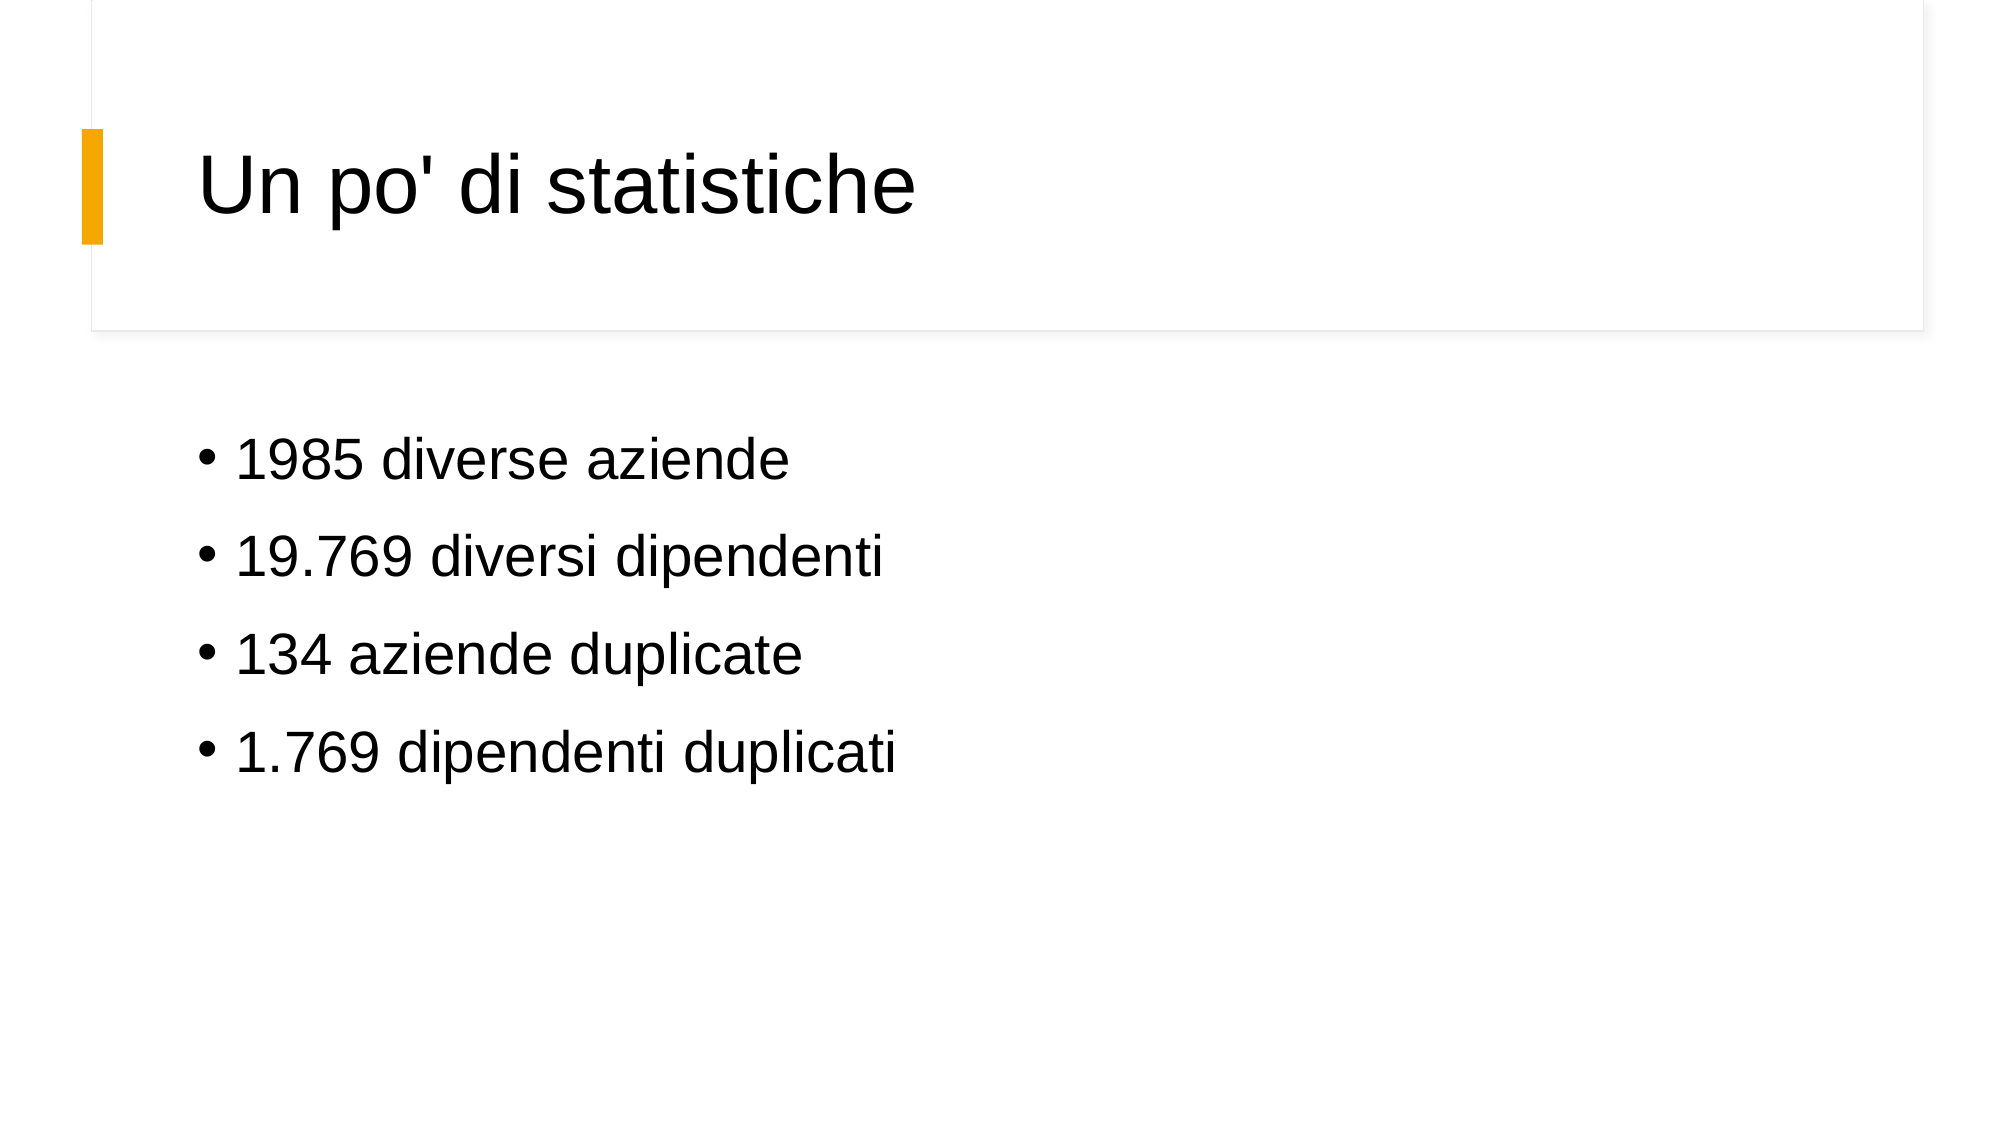

# Un po' di statistiche
1985 diverse aziende
19.769 diversi dipendenti
134 aziende duplicate
1.769 dipendenti duplicati